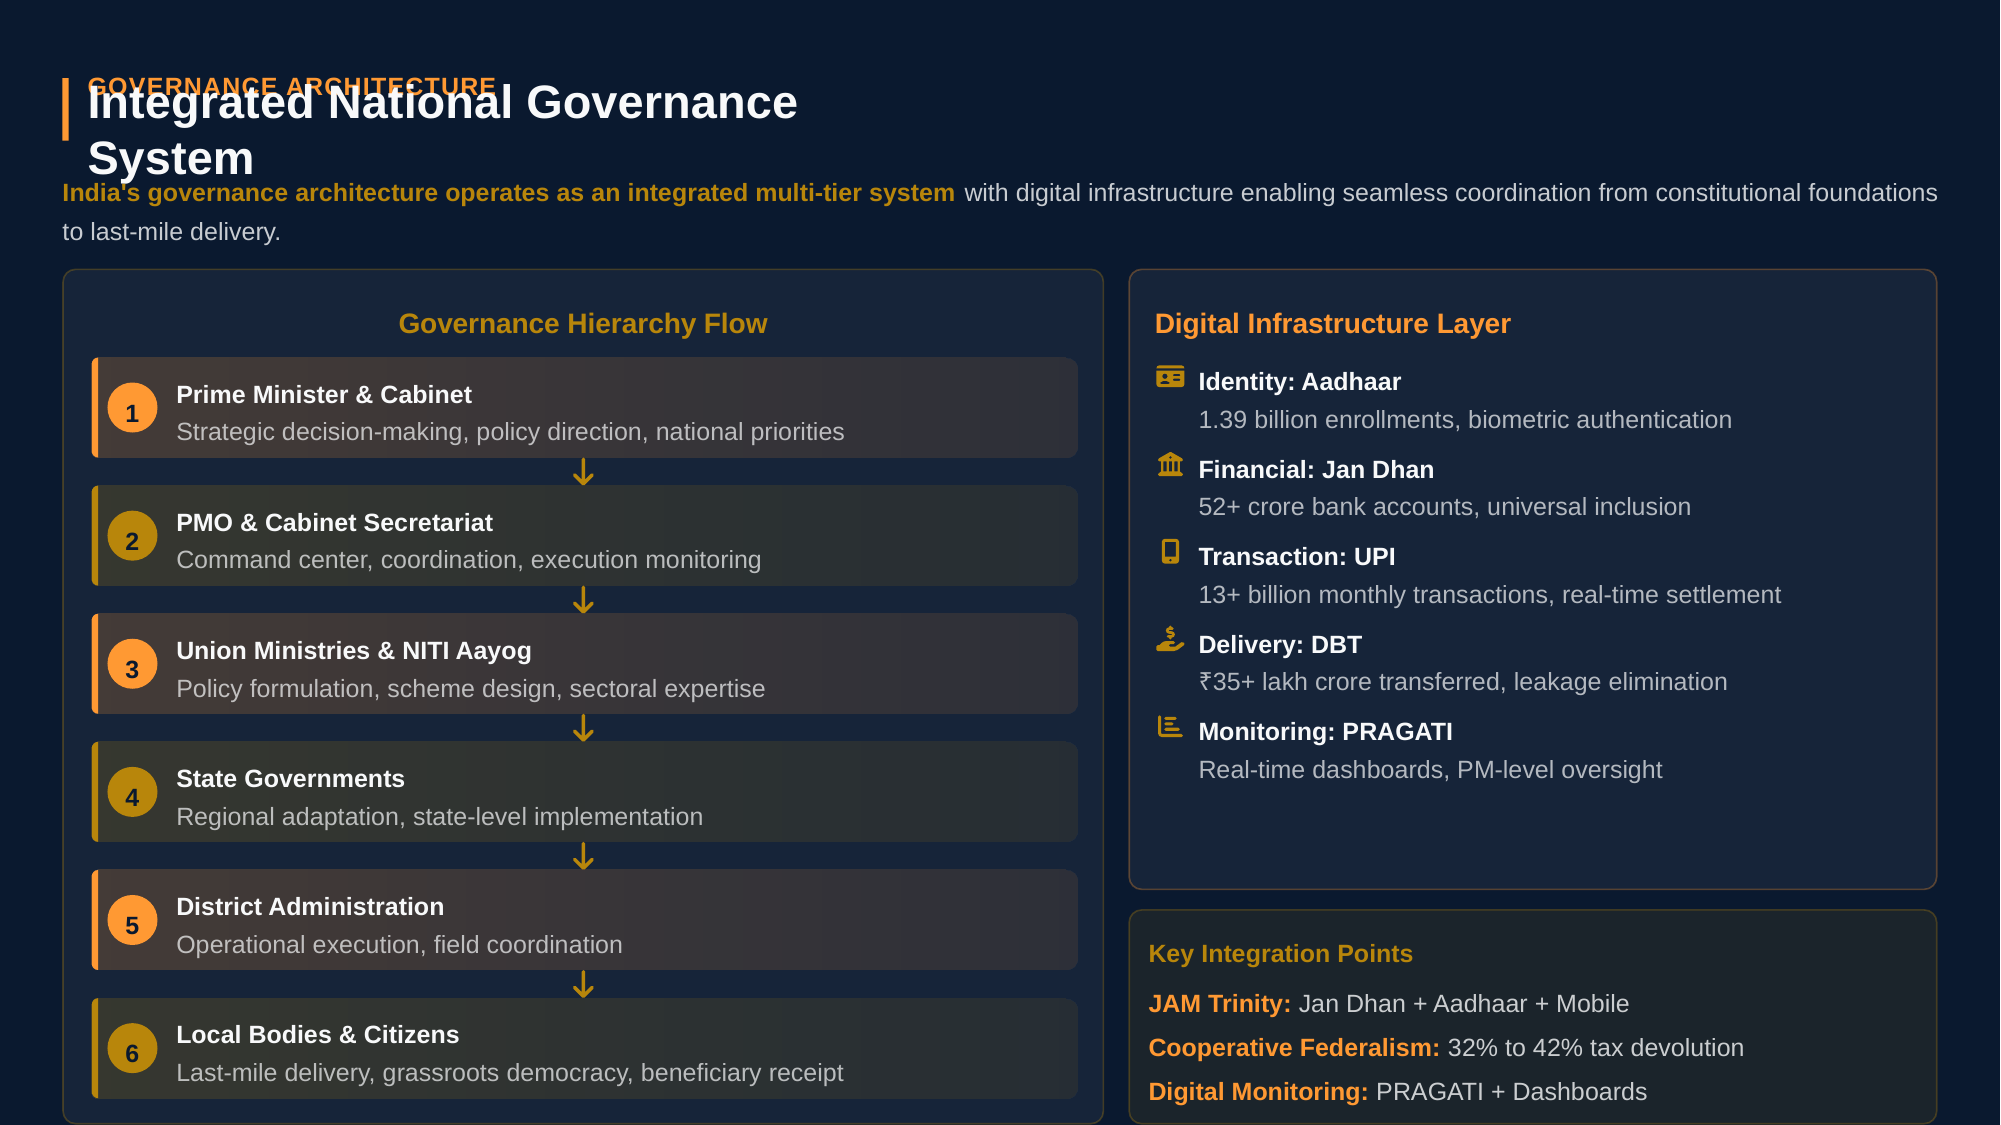

GOVERNANCE ARCHITECTURE

Integrated National Governance System
India's governance architecture operates as an integrated multi-tier system with digital infrastructure enabling seamless coordination from constitutional foundations to last-mile delivery.

Governance Hierarchy Flow
Digital Infrastructure Layer

Identity: Aadhaar

Prime Minister & Cabinet
1

1.39 billion enrollments, biometric authentication
Strategic decision-making, policy direction, national priorities
Financial: Jan Dhan

52+ crore bank accounts, universal inclusion

PMO & Cabinet Secretariat
2

Transaction: UPI
Command center, coordination, execution monitoring

13+ billion monthly transactions, real-time settlement

Delivery: DBT
Union Ministries & NITI Aayog

3

₹35+ lakh crore transferred, leakage elimination
Policy formulation, scheme design, sectoral expertise
Monitoring: PRAGATI

Real-time dashboards, PM-level oversight
State Governments
4

Regional adaptation, state-level implementation

District Administration
5

Operational execution, field coordination
Key Integration Points

JAM Trinity: Jan Dhan + Aadhaar + Mobile

Local Bodies & Citizens
6

Cooperative Federalism: 32% to 42% tax devolution
Last-mile delivery, grassroots democracy, beneficiary receipt
Digital Monitoring: PRAGATI + Dashboards